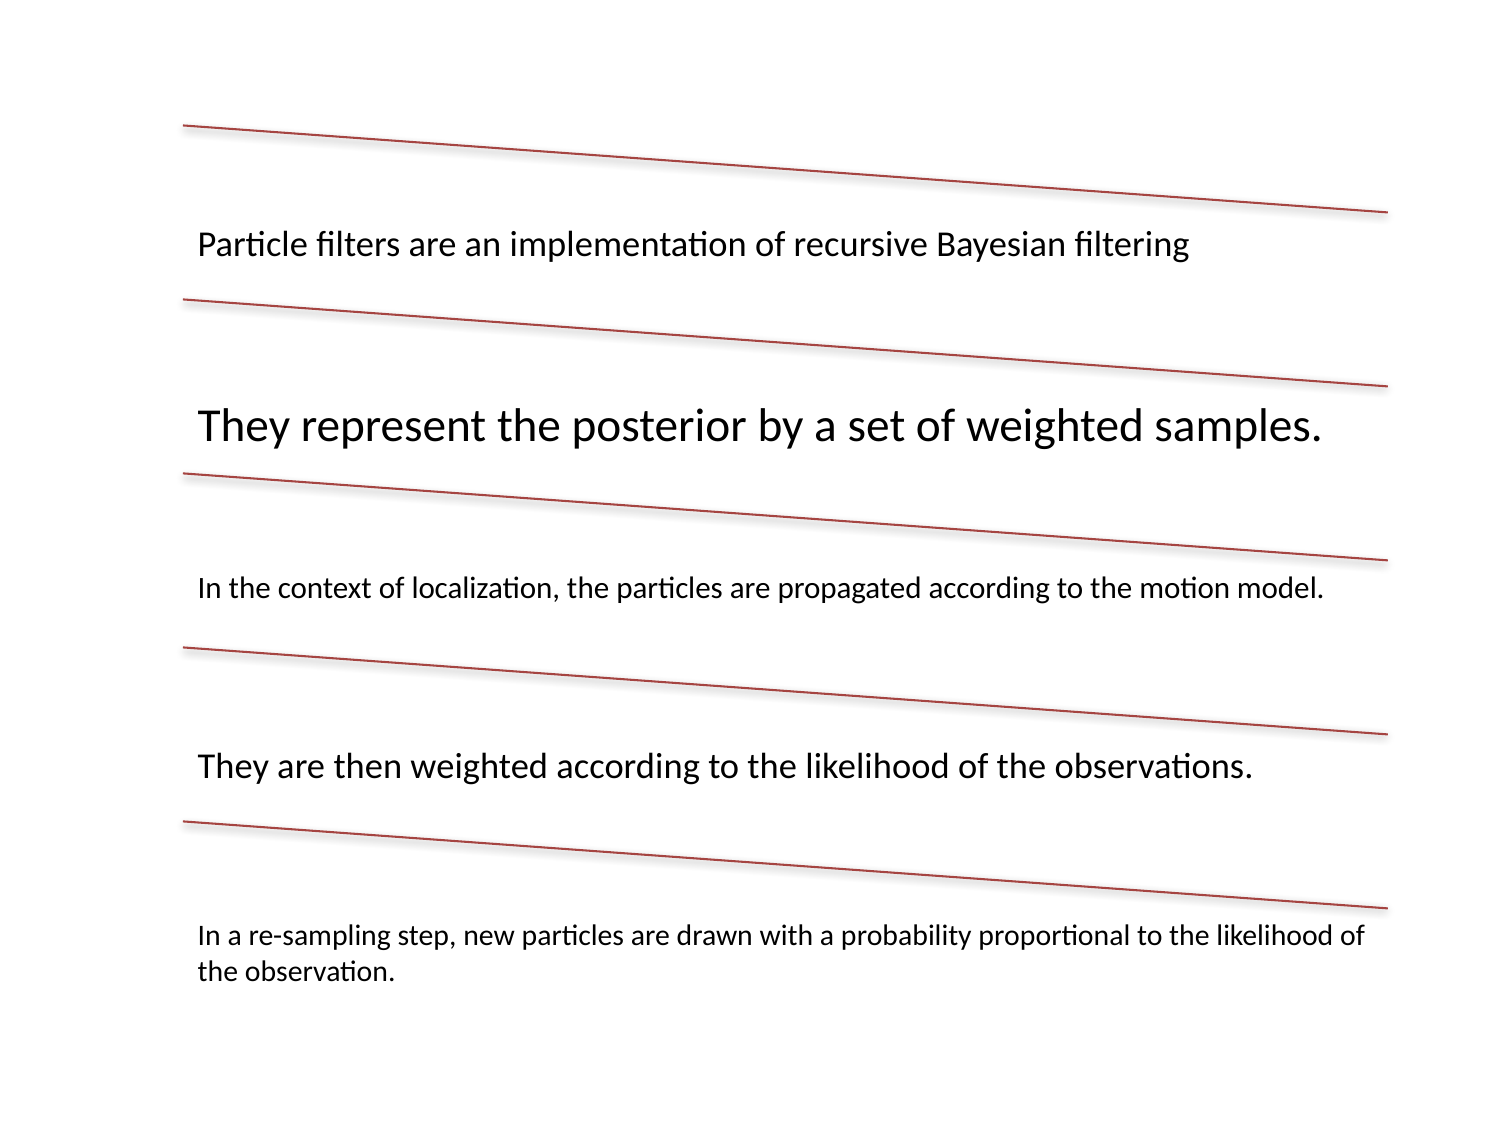

Particle filters are an implementation of recursive Bayesian filtering
They represent the posterior by a set of weighted samples.
In the context of localization, the particles are propagated according to the motion model.
They are then weighted according to the likelihood of the observations.
In a re-sampling step, new particles are drawn with a probability proportional to the likelihood of the observation.